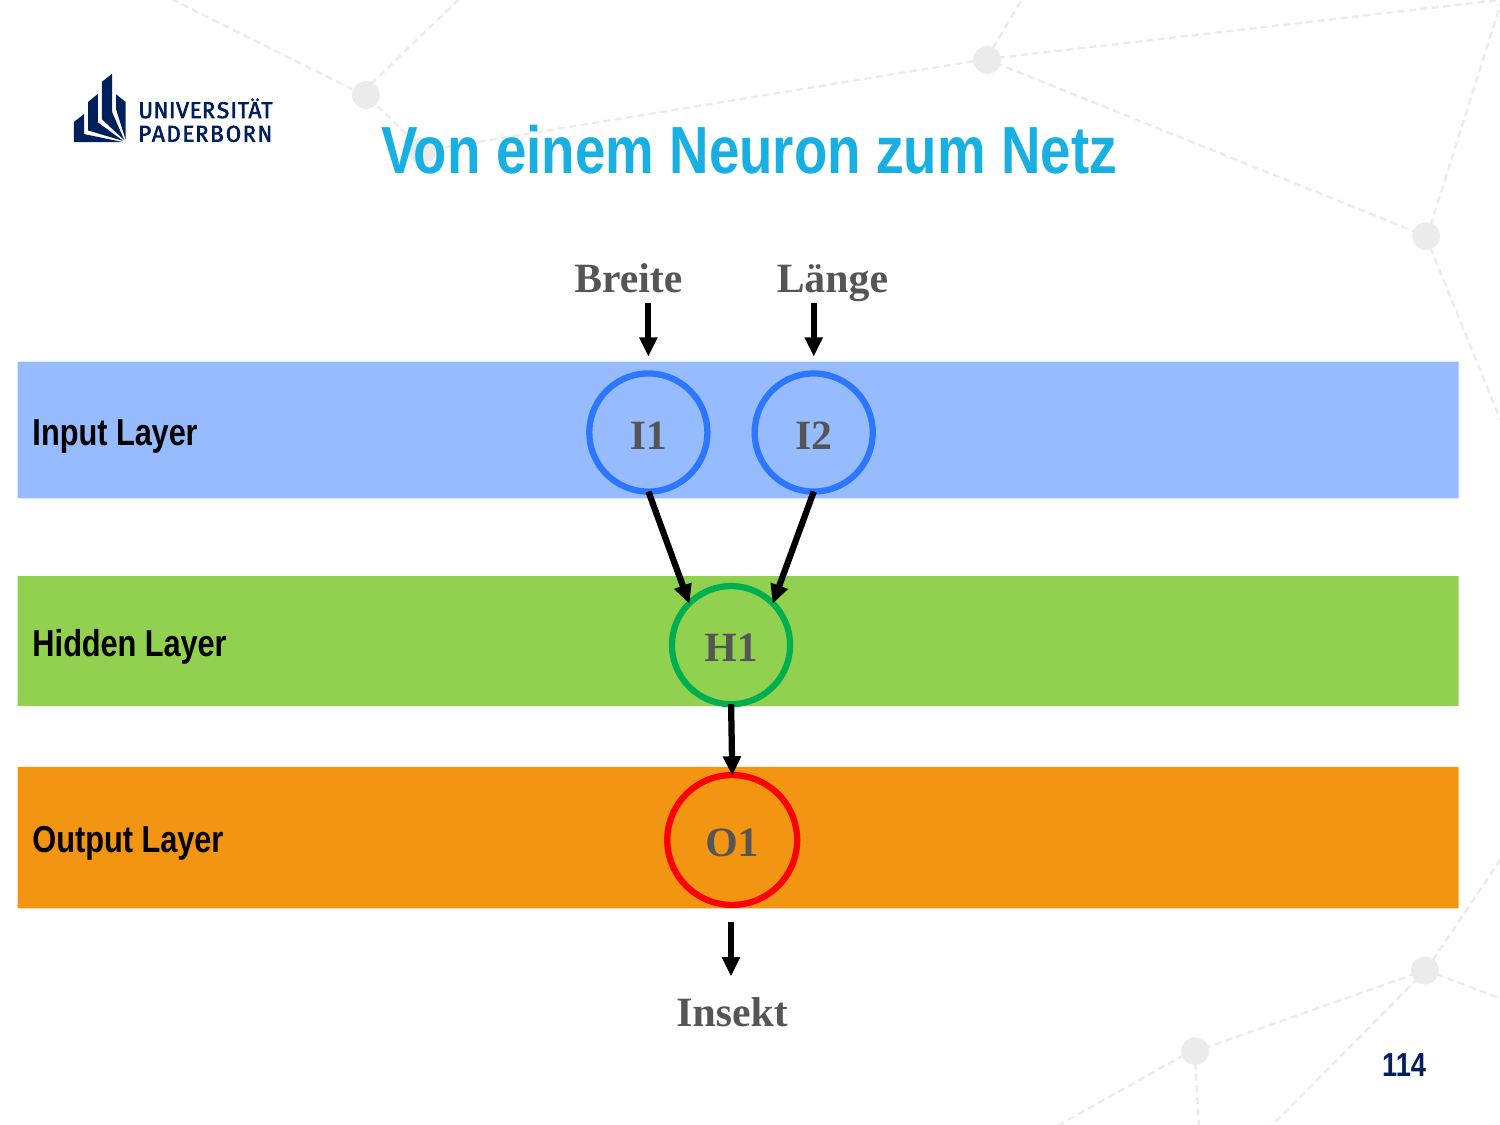

# Von einem Neuron zum Netz
Breite         Länge
Input Layer
I1
I2
Hidden Layer
H1
Output Layer
O1
Insekt
114